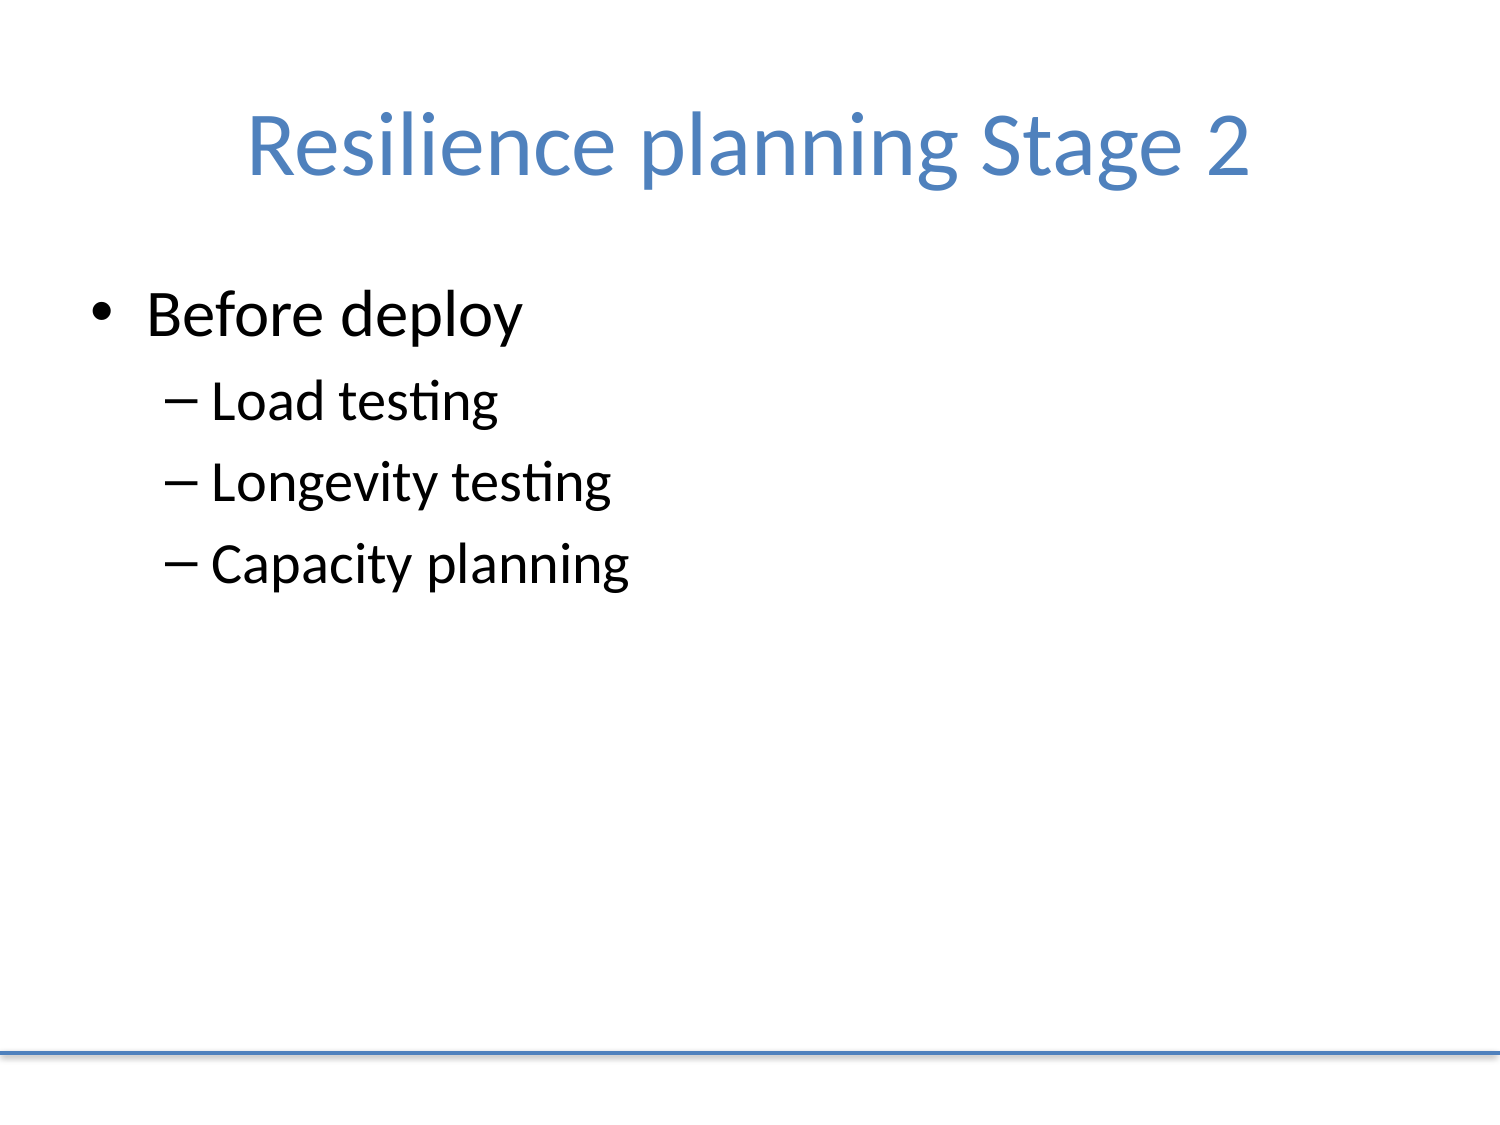

# Resilience planning Stage 2
Before deploy
Load testing
Longevity testing
Capacity planning